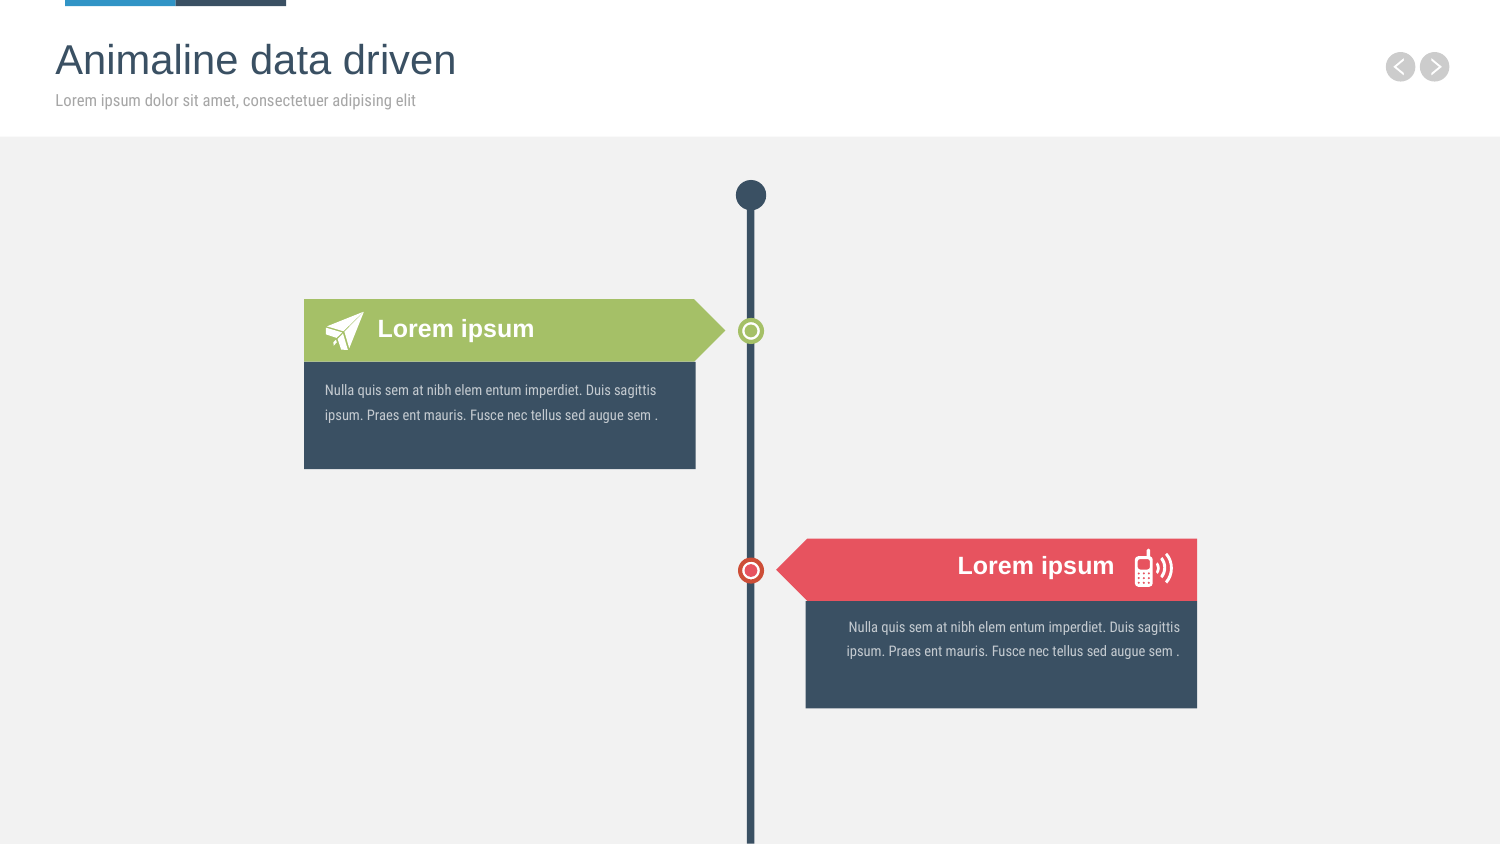

# Animaline data driven
Lorem ipsum dolor sit amet, consectetuer adipising elit

Lorem ipsum

Nulla quis sem at nibh elem entum imperdiet. Duis sagittis ipsum. Praes ent mauris. Fusce nec tellus sed augue sem .

Lorem ipsum

Nulla quis sem at nibh elem entum imperdiet. Duis sagittis ipsum. Praes ent mauris. Fusce nec tellus sed augue sem .